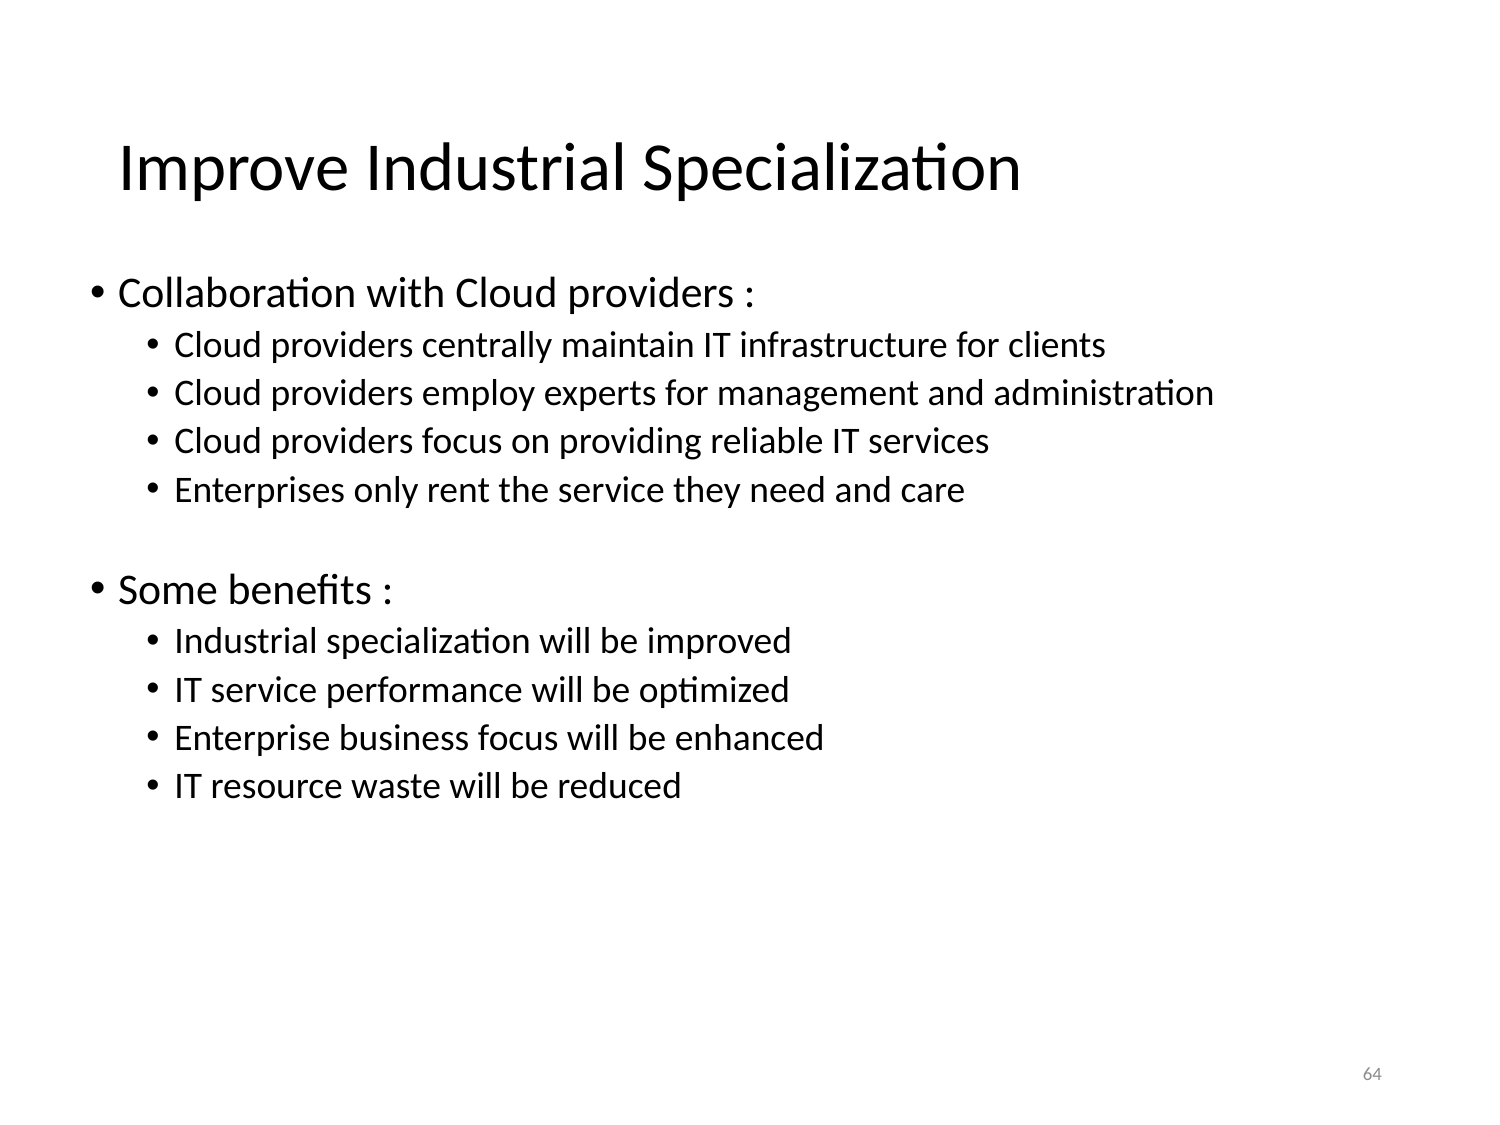

# Improve Industrial Specialization
Collaboration with Cloud providers :
Cloud providers centrally maintain IT infrastructure for clients
Cloud providers employ experts for management and administration
Cloud providers focus on providing reliable IT services
Enterprises only rent the service they need and care
Some benefits :
Industrial specialization will be improved
IT service performance will be optimized
Enterprise business focus will be enhanced
IT resource waste will be reduced
64